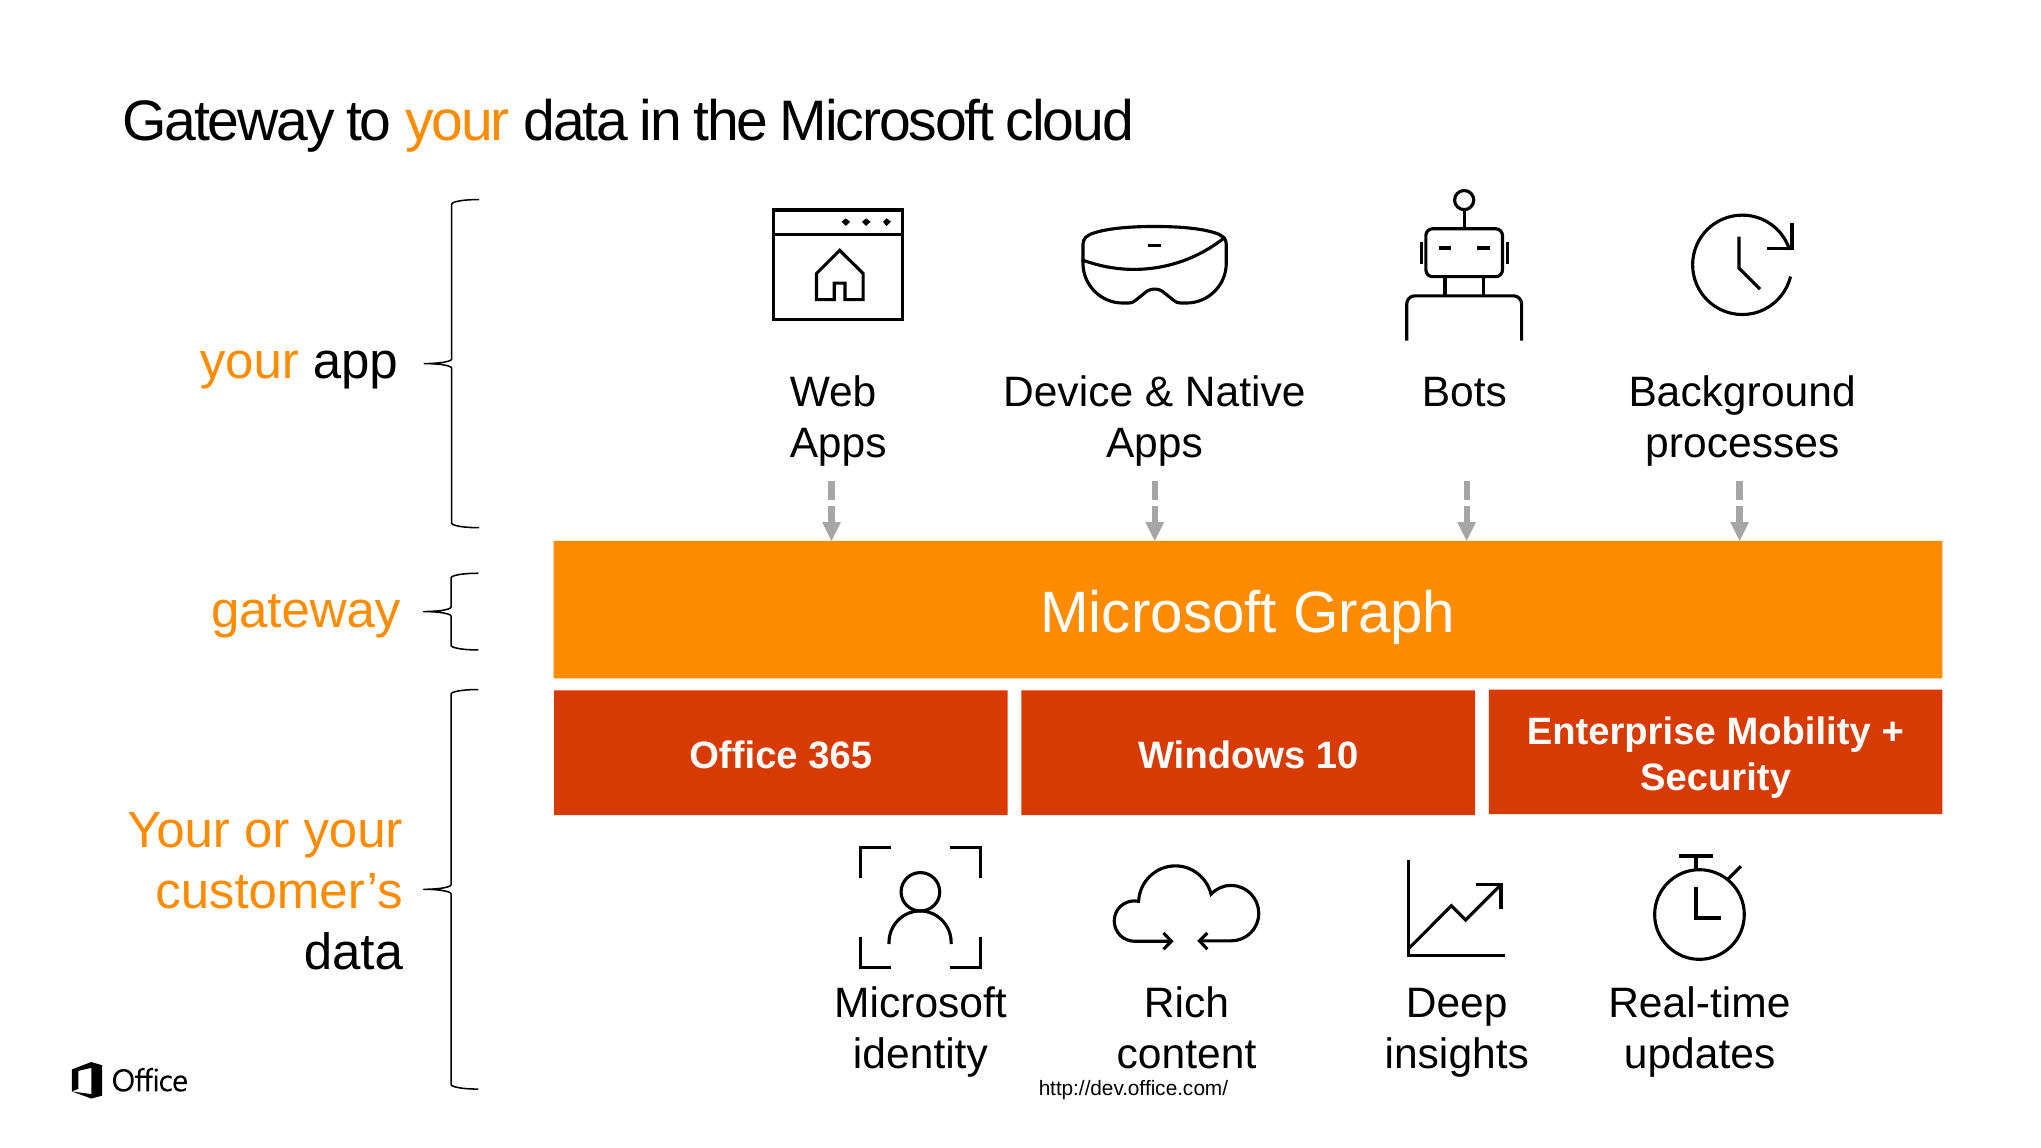

# Gateway to your data in the Microsoft cloud

your app
Web
Apps
Device & Native
Apps
Bots
Background
processes

Microsoft Graph
gateway

Enterprise Mobility + Security
Office 365
Windows 10
Your or your customer’s data

Microsoft identity
Rich content
Deep insights
Real-time updates